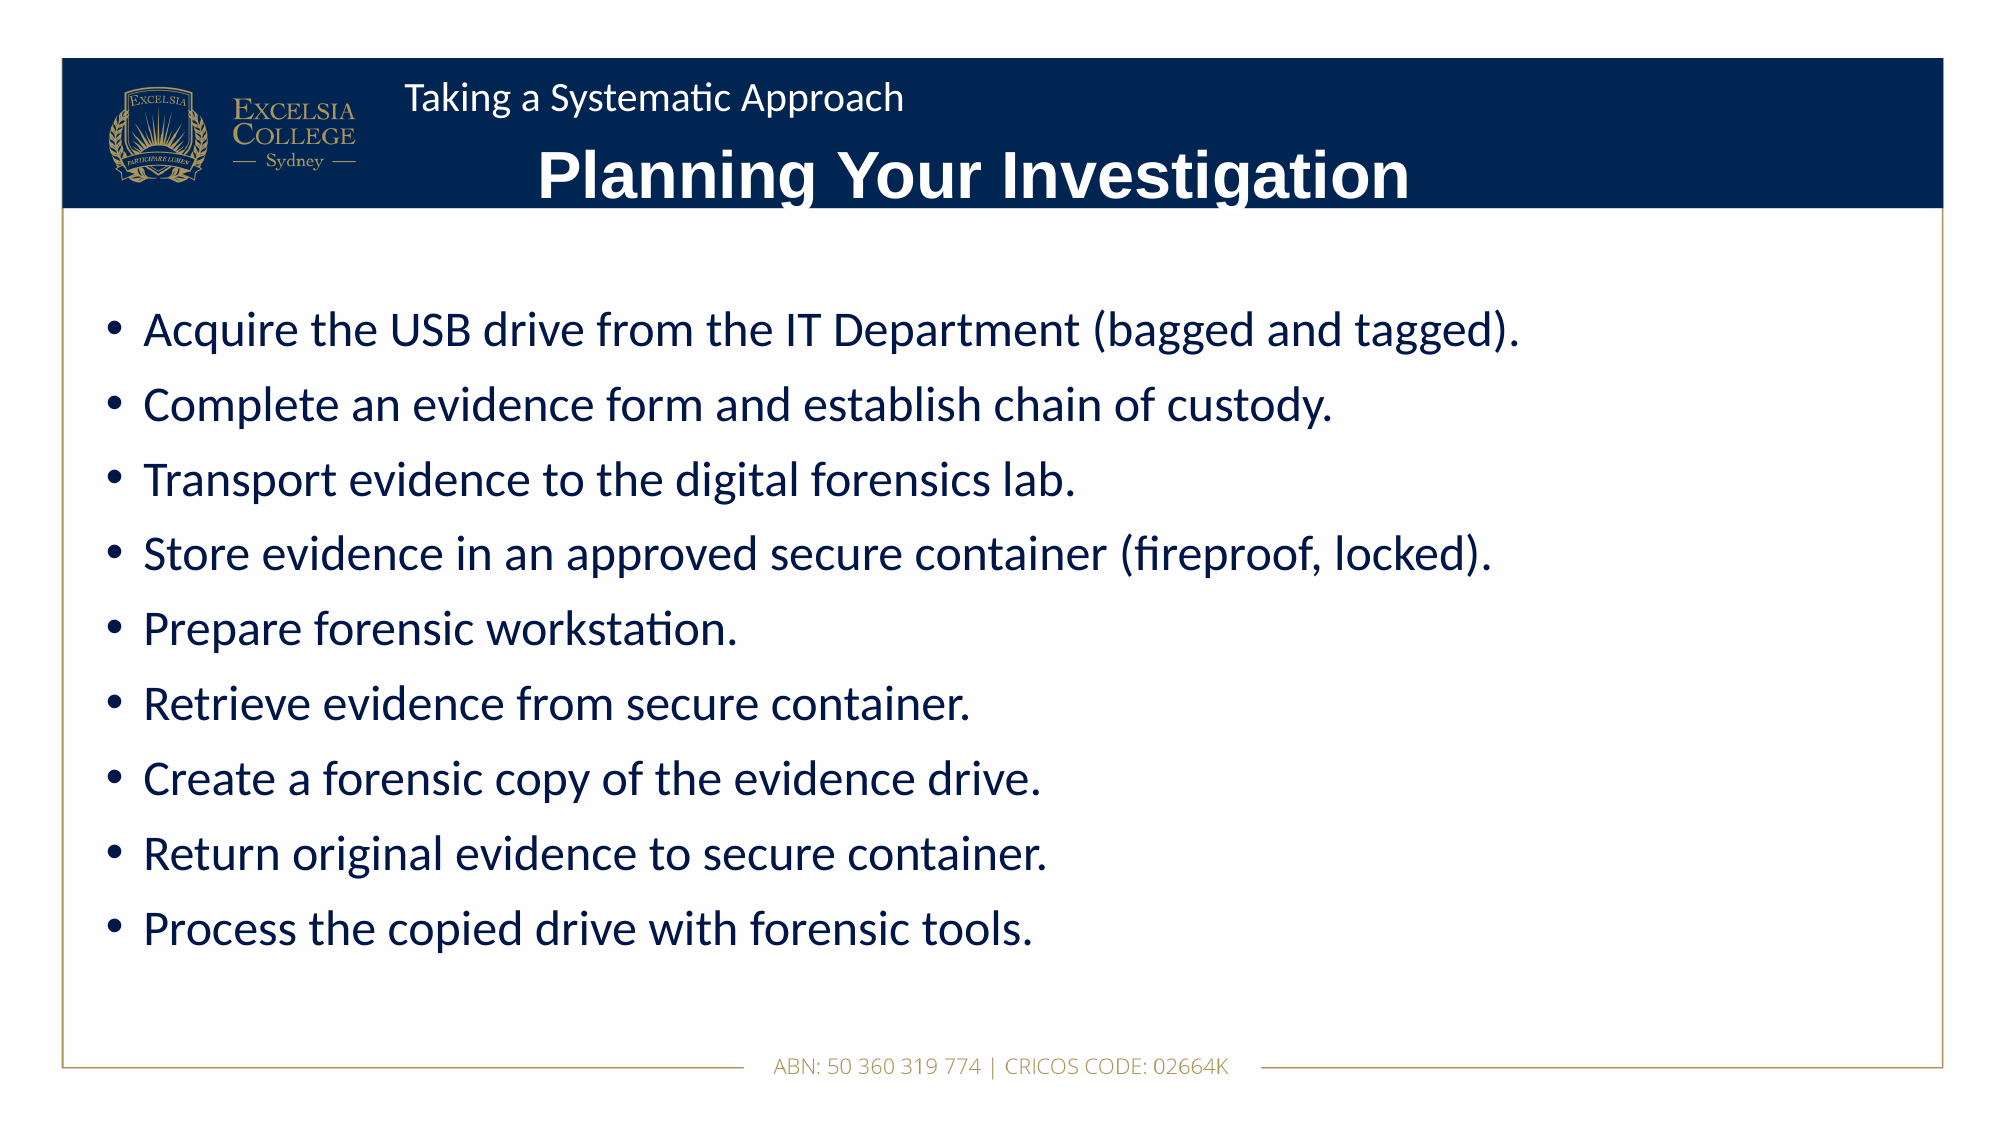

# Taking a Systematic Approach
Planning Your Investigation
Acquire the USB drive from the IT Department (bagged and tagged).
Complete an evidence form and establish chain of custody.
Transport evidence to the digital forensics lab.
Store evidence in an approved secure container (fireproof, locked).
Prepare forensic workstation.
Retrieve evidence from secure container.
Create a forensic copy of the evidence drive.
Return original evidence to secure container.
Process the copied drive with forensic tools.